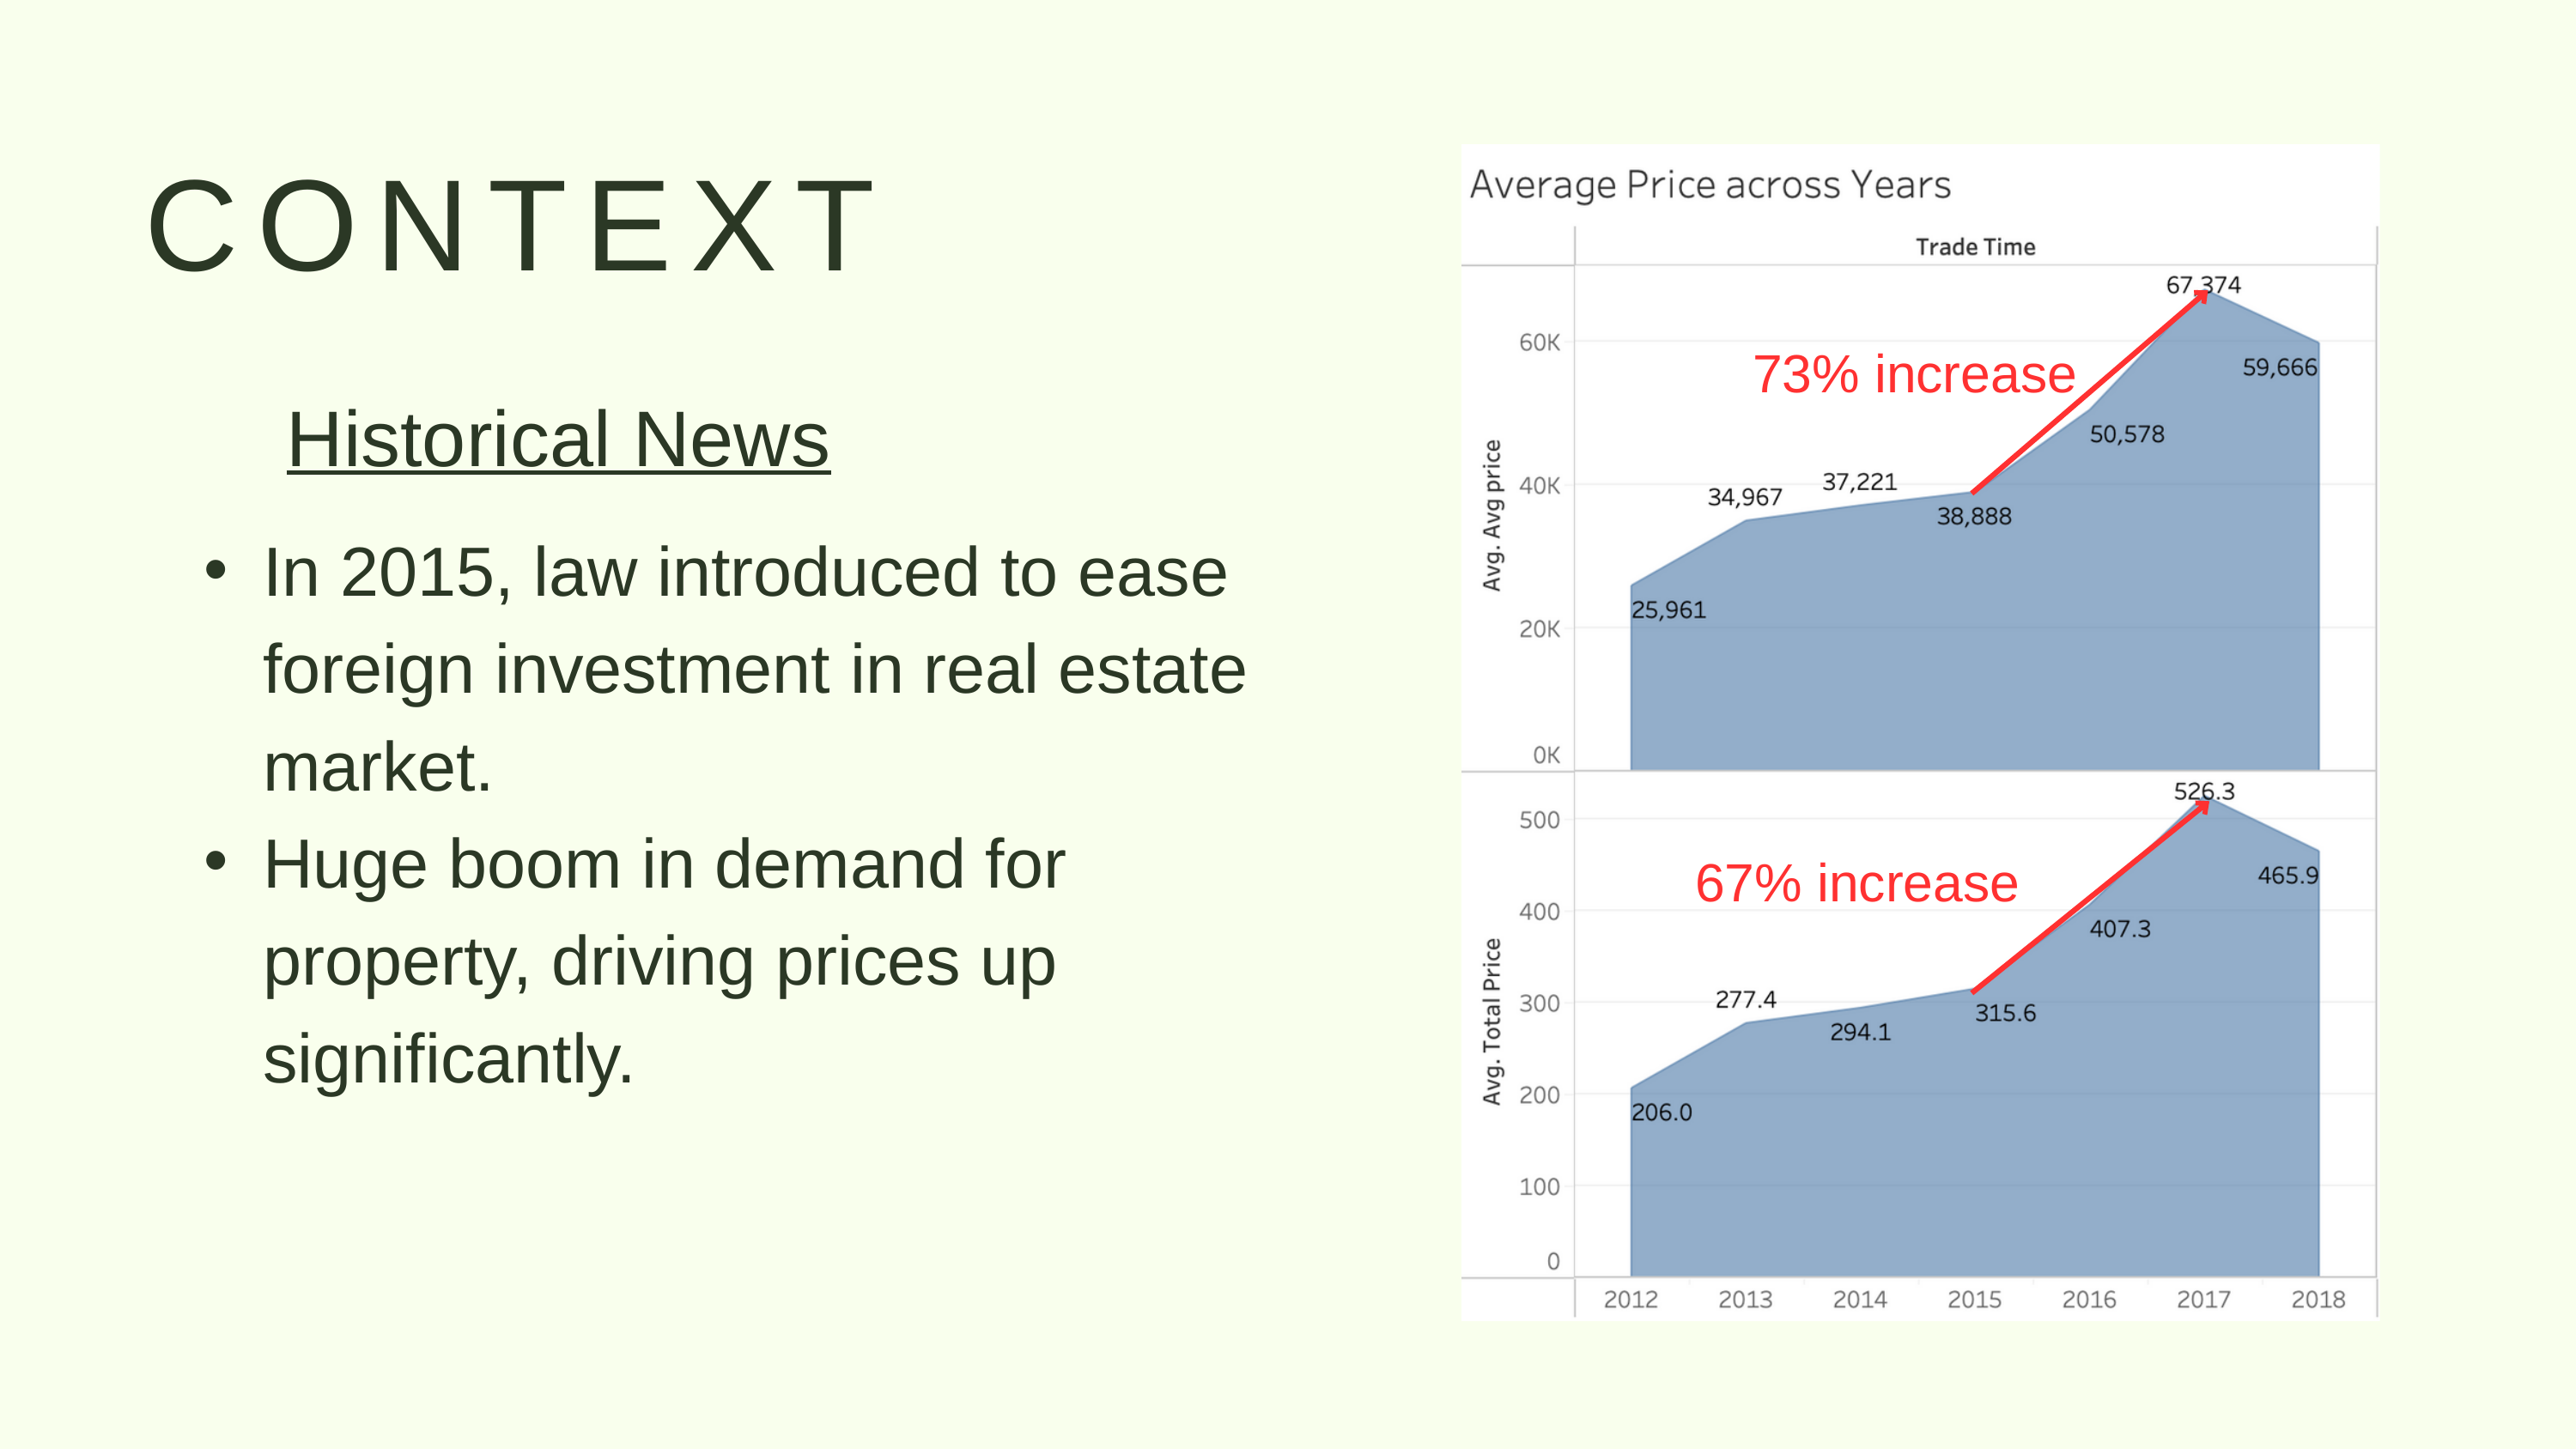

CONTEXT

73% increase
Historical News

In 2015, law introduced to ease foreign investment in real estate market.
Huge boom in demand for property, driving prices up significantly.

67% increase